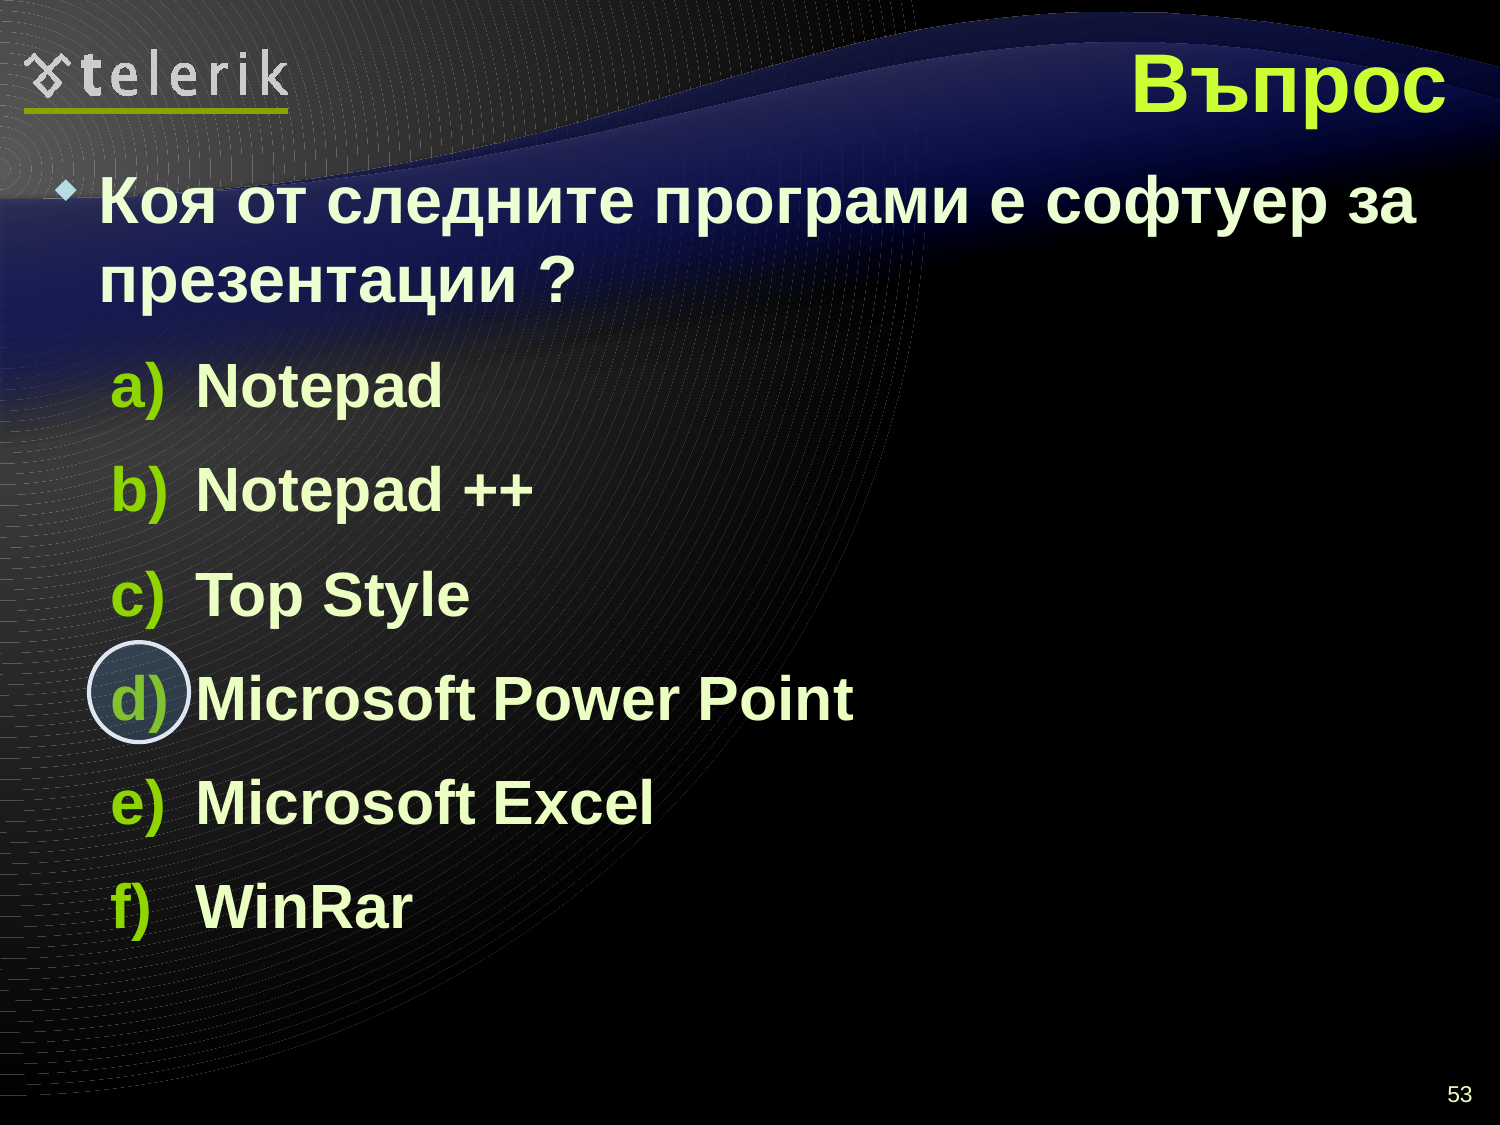

# Въпрос
Коя от следните програми е софтуер за презентации ?
Notepad
Notepad ++
Top Style
Microsoft Power Point
Microsoft Excel
WinRar

53